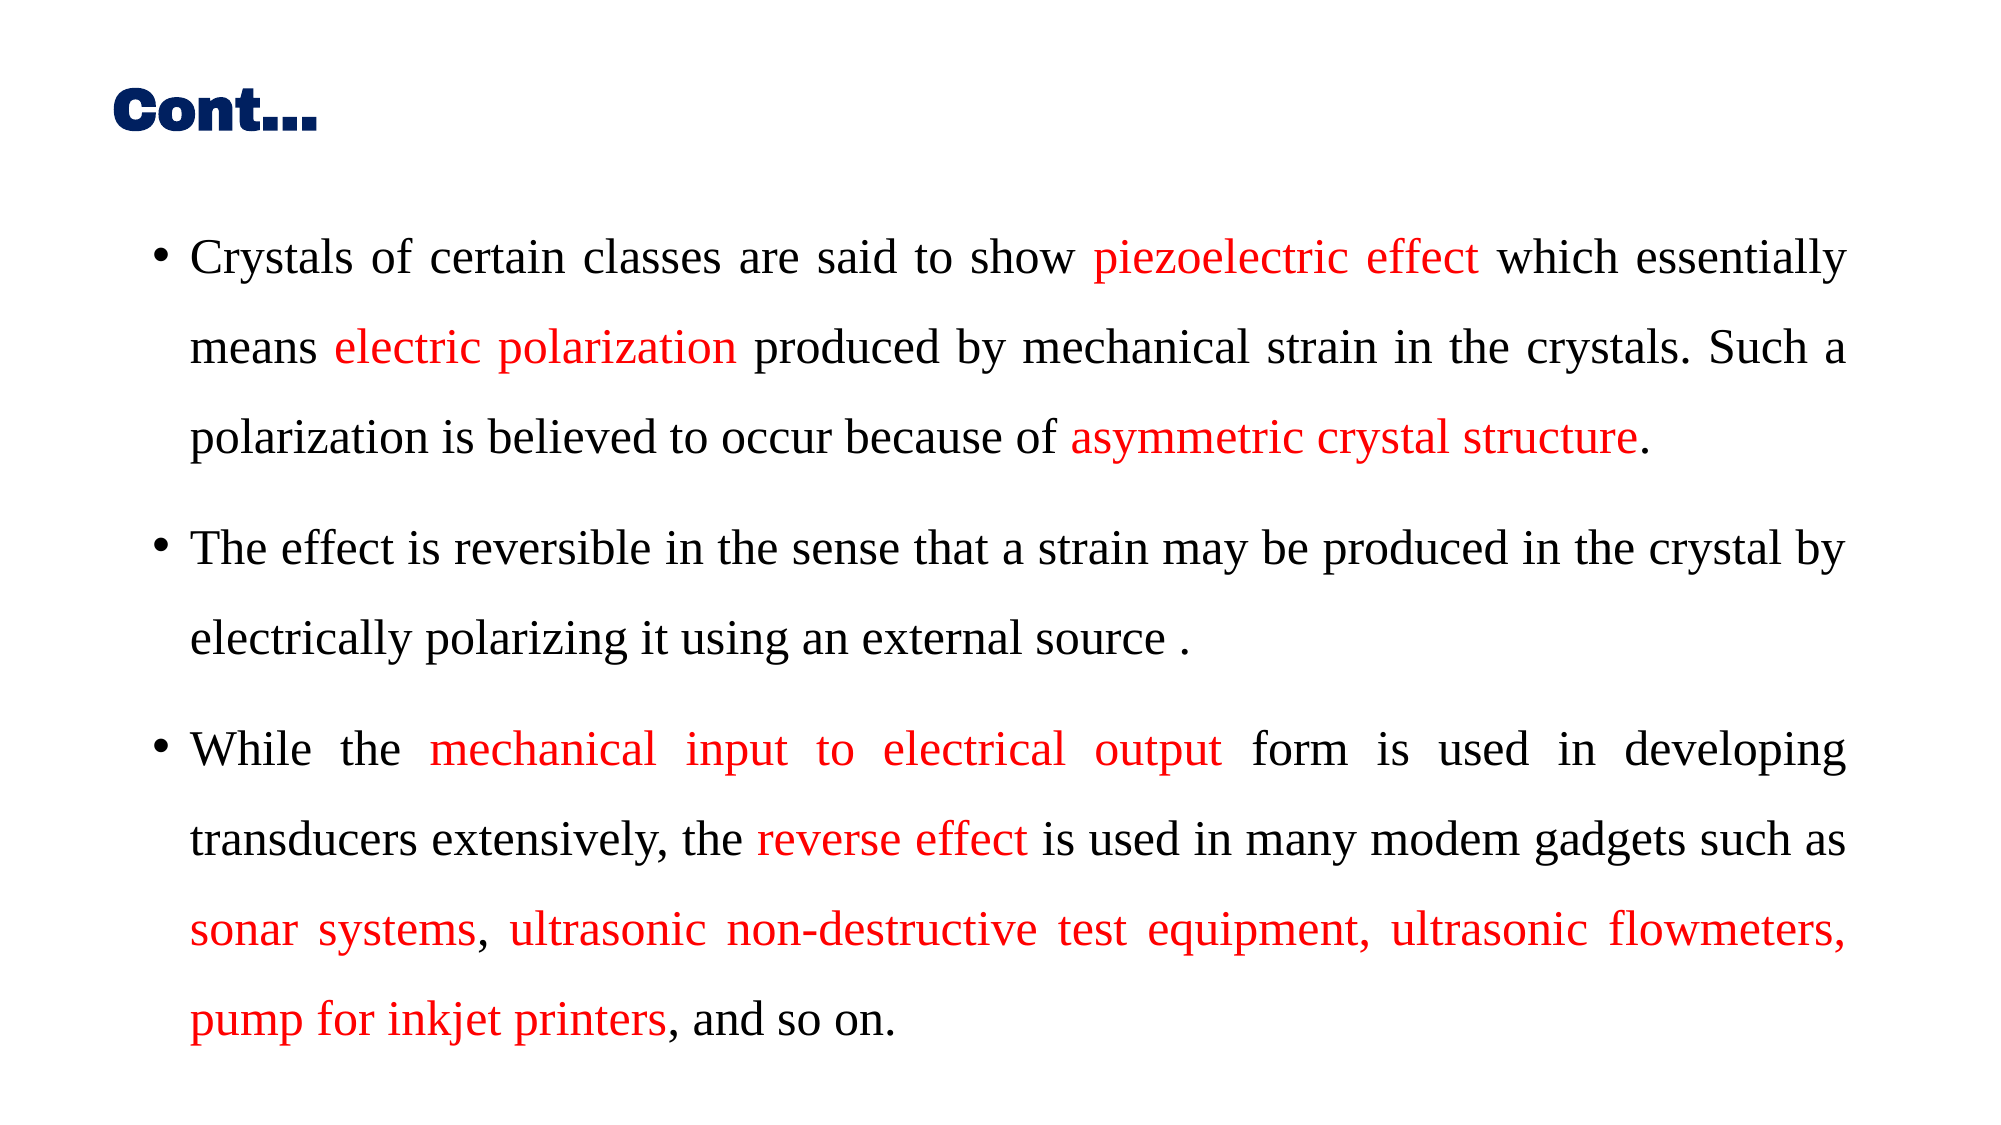

# Cont…
Crystals of certain classes are said to show piezoelectric effect which essentially means electric polarization produced by mechanical strain in the crystals. Such a polarization is believed to occur because of asymmetric crystal structure.
The effect is reversible in the sense that a strain may be produced in the crystal by electrically polarizing it using an external source .
While the mechanical input to electrical output form is used in developing transducers extensively, the reverse effect is used in many modem gadgets such as sonar systems, ultrasonic non-destructive test equipment, ultrasonic flowmeters, pump for inkjet printers, and so on.